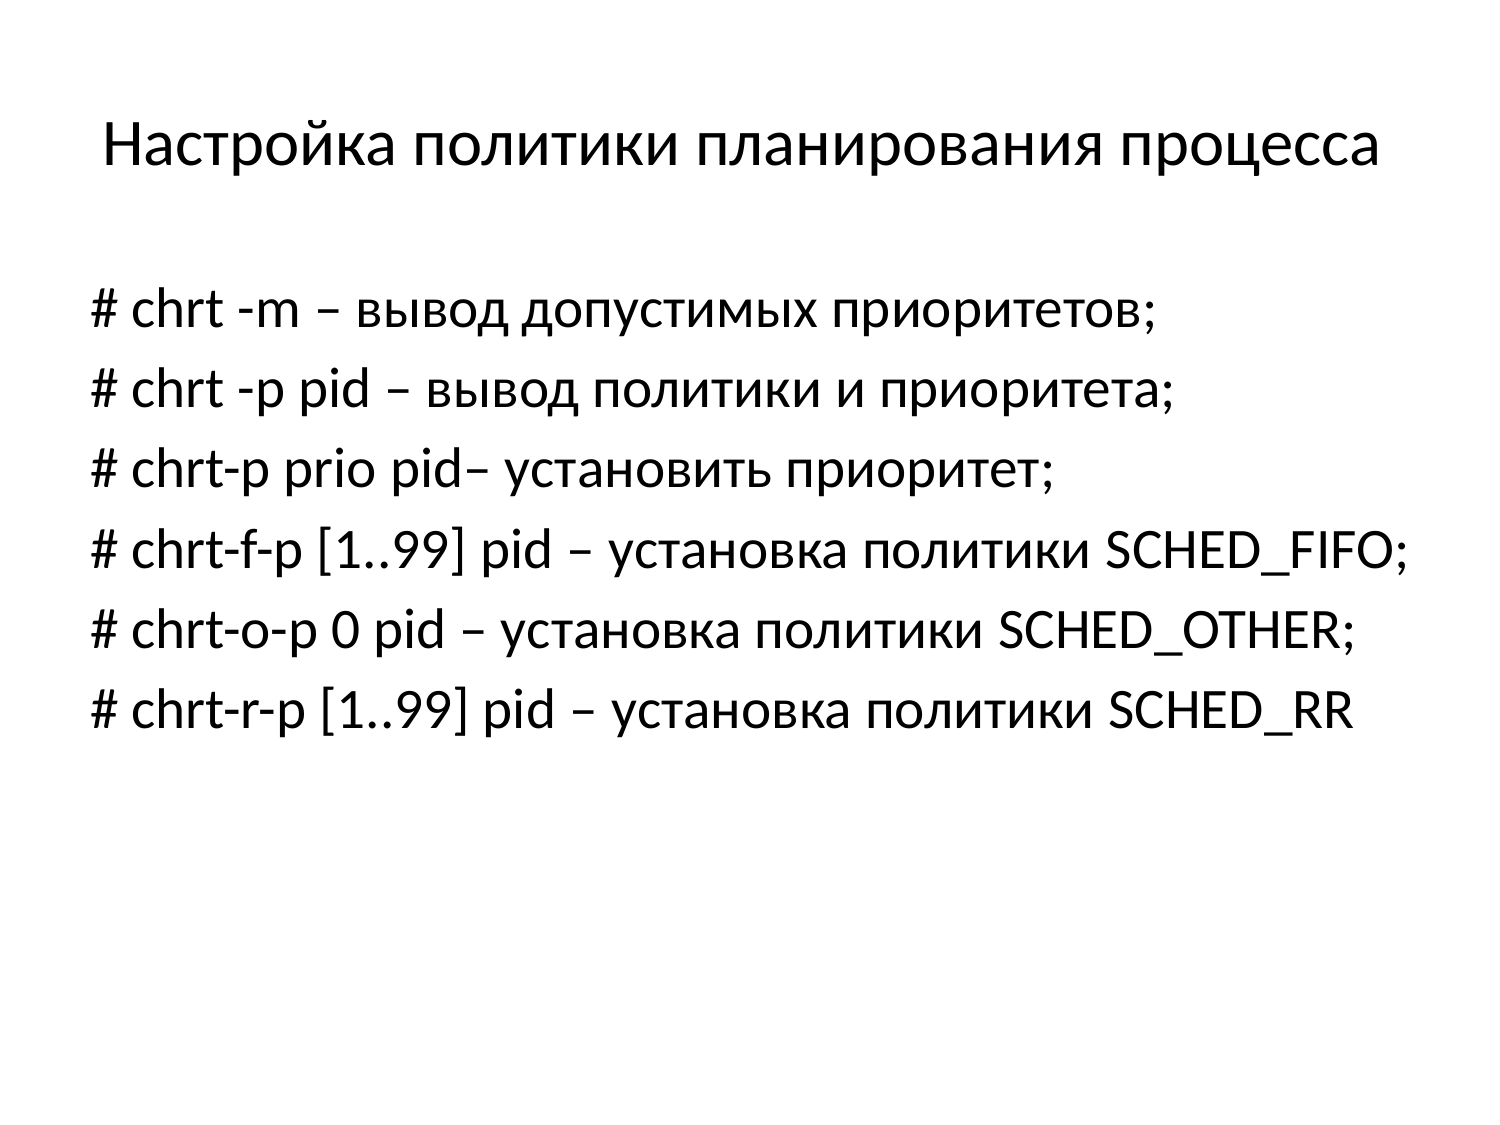

# Настройка политики планирования процесса
# chrt -m – вывод допустимых приоритетов;
# chrt -p pid – вывод политики и приоритета;
# chrt-p prio pid– установить приоритет;
# chrt-f-p [1..99] pid – установка политики SCHED_FIFO;
# chrt-o-p 0 pid – установка политики SCHED_OTHER;
# chrt-r-p [1..99] pid – установка политики SCHED_RR